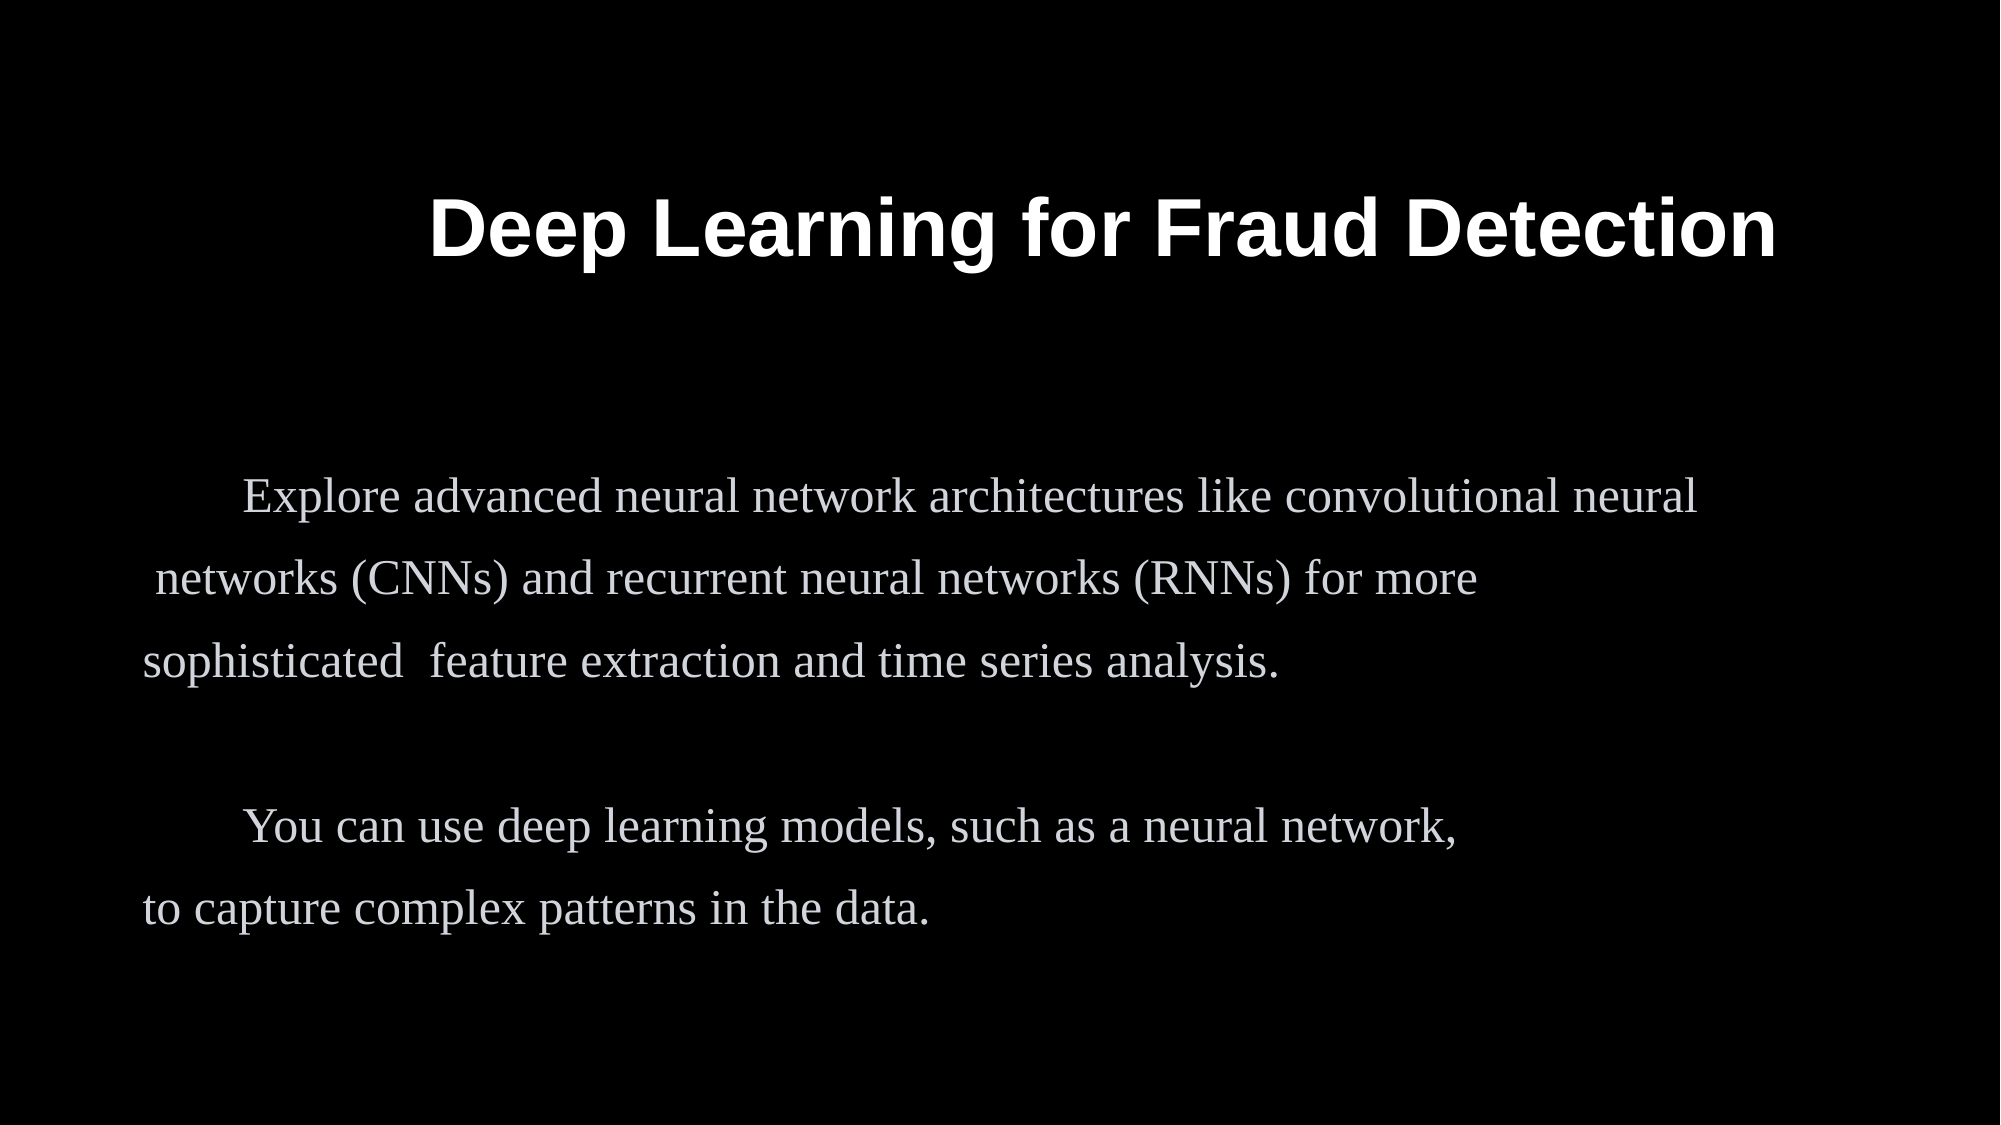

# Deep Learning for Fraud Detection
        Explore advanced neural network architectures like convolutional neural
 networks (CNNs) and recurrent neural networks (RNNs) for more
sophisticated  feature extraction and time series analysis.

        You can use deep learning models, such as a neural network,
to capture complex patterns in the data.